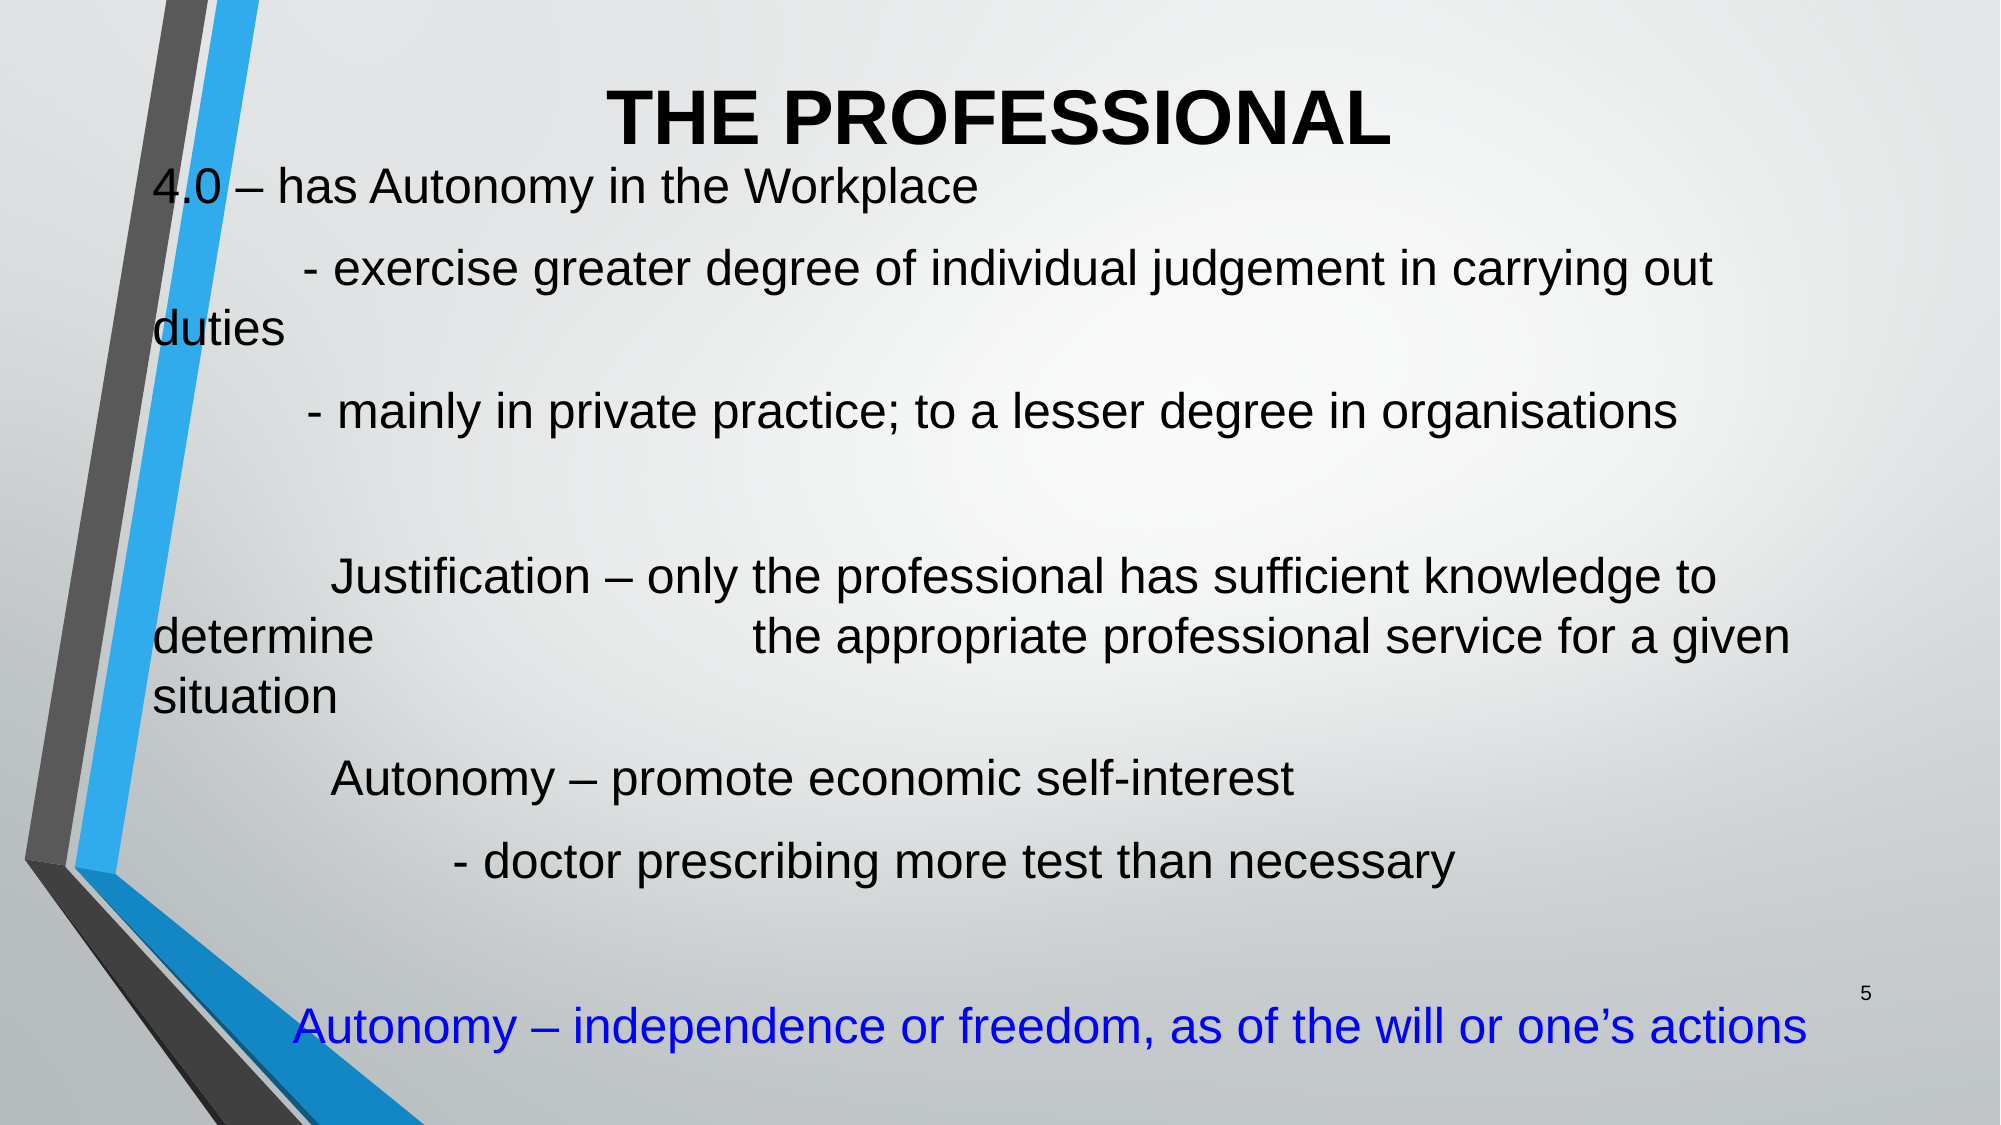

# THE PROFESSIONAL
4.0 – has Autonomy in the Workplace
	- exercise greater degree of individual judgement in carrying out  duties
           - mainly in private practice; to a lesser degree in organisations

	  Justification – only the professional has sufficient knowledge to determine 			the appropriate professional service for a given situation
	  Autonomy – promote economic self-interest
		- doctor prescribing more test than necessary

          Autonomy – independence or freedom, as of the will or one’s actions
5